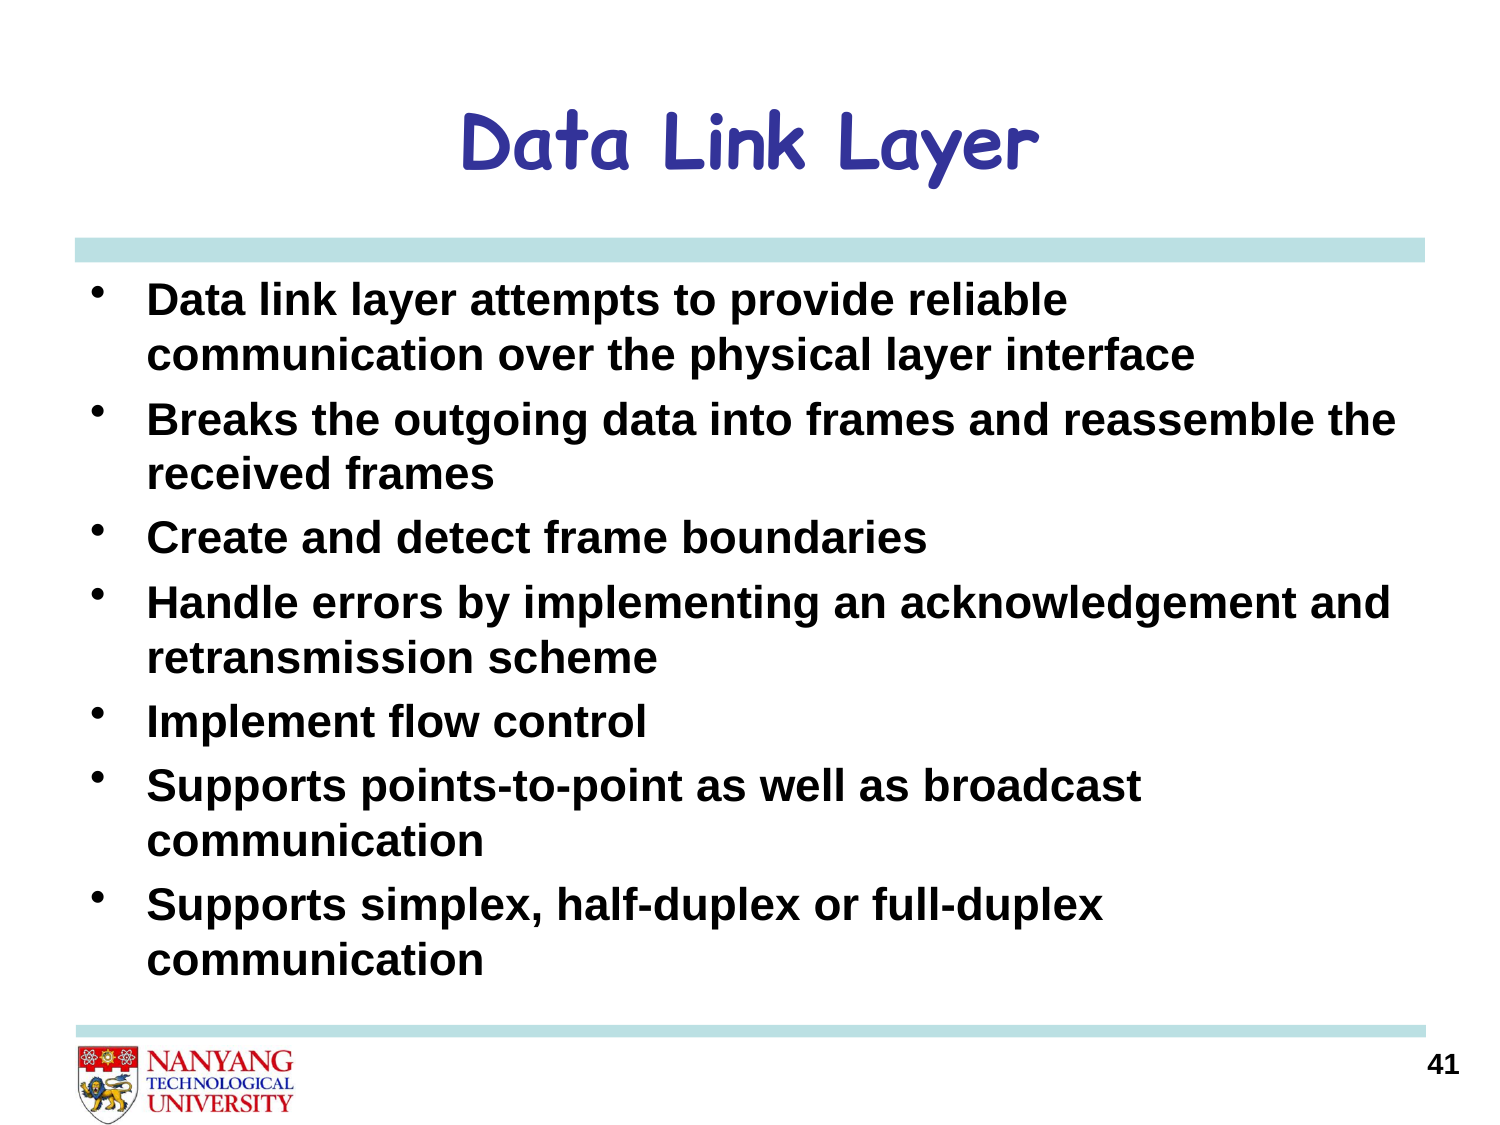

# Data Link Layer
Data link layer attempts to provide reliable communication over the physical layer interface
Breaks the outgoing data into frames and reassemble the received frames
Create and detect frame boundaries
Handle errors by implementing an acknowledgement and retransmission scheme
Implement flow control
Supports points-to-point as well as broadcast communication
Supports simplex, half-duplex or full-duplex communication
41